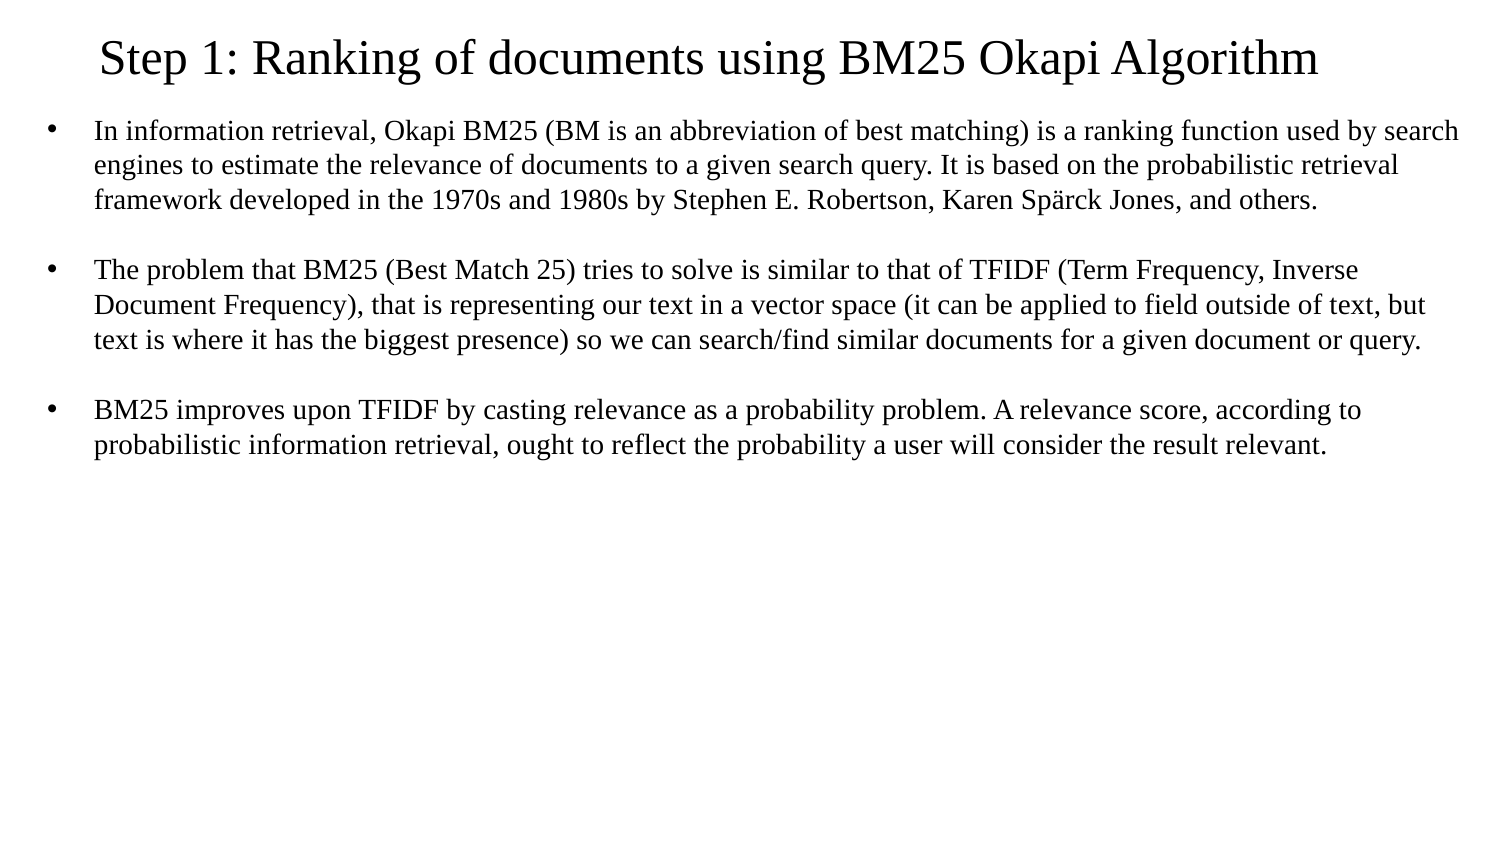

# Step 1: Ranking of documents using BM25 Okapi Algorithm
In information retrieval, Okapi BM25 (BM is an abbreviation of best matching) is a ranking function used by search engines to estimate the relevance of documents to a given search query. It is based on the probabilistic retrieval framework developed in the 1970s and 1980s by Stephen E. Robertson, Karen Spärck Jones, and others.

The problem that BM25 (Best Match 25) tries to solve is similar to that of TFIDF (Term Frequency, Inverse Document Frequency), that is representing our text in a vector space (it can be applied to field outside of text, but text is where it has the biggest presence) so we can search/find similar documents for a given document or query.

BM25 improves upon TFIDF by casting relevance as a probability problem. A relevance score, according to probabilistic information retrieval, ought to reflect the probability a user will consider the result relevant.